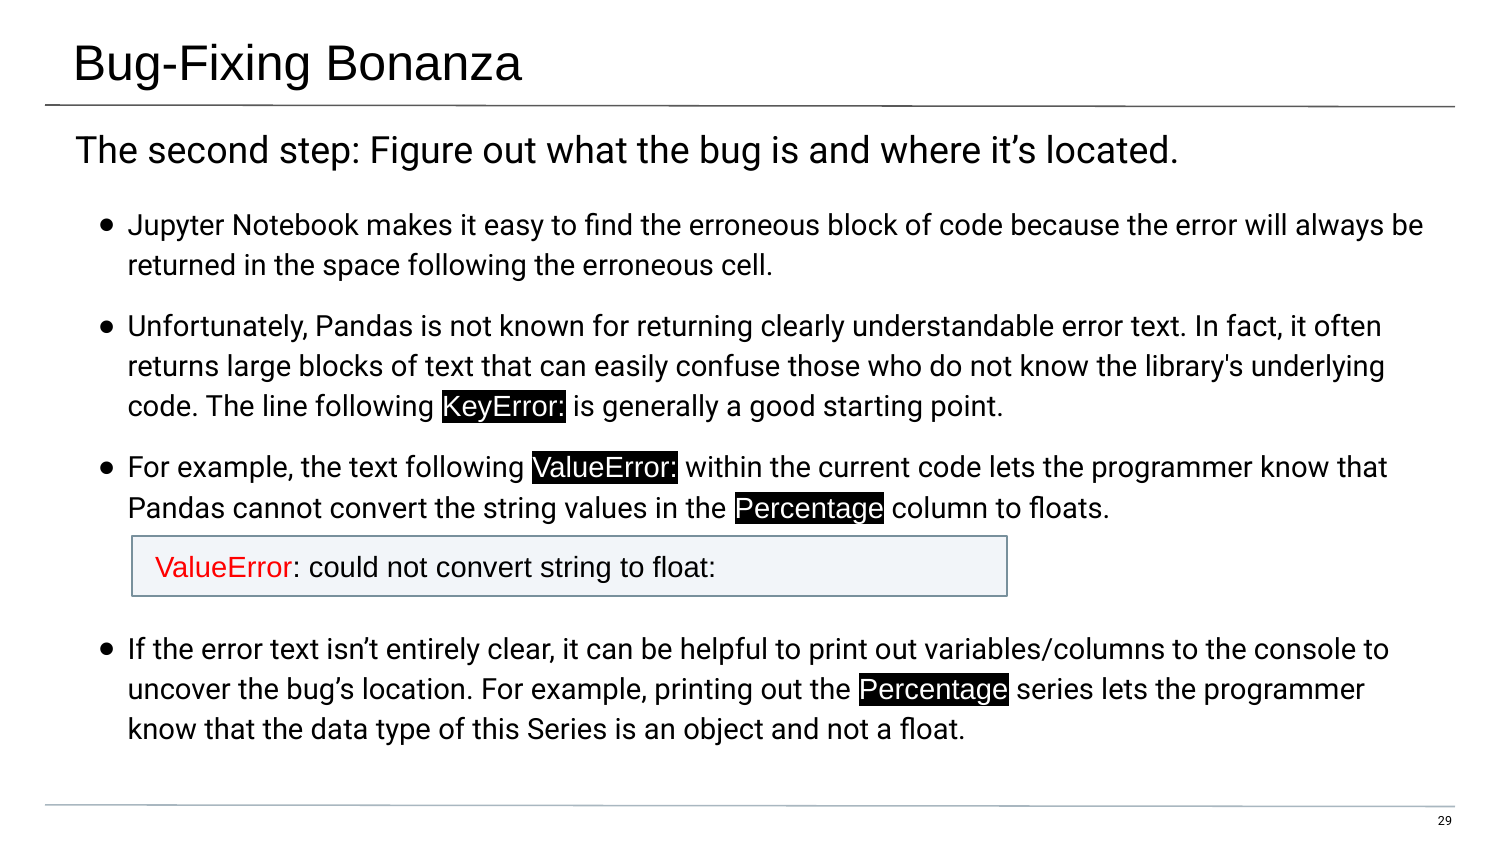

# Bug-Fixing Bonanza
The second step: Figure out what the bug is and where it’s located.
Jupyter Notebook makes it easy to find the erroneous block of code because the error will always be returned in the space following the erroneous cell.
Unfortunately, Pandas is not known for returning clearly understandable error text. In fact, it often returns large blocks of text that can easily confuse those who do not know the library's underlying code. The line following KeyError: is generally a good starting point.
For example, the text following ValueError: within the current code lets the programmer know that Pandas cannot convert the string values in the Percentage column to floats.
If the error text isn’t entirely clear, it can be helpful to print out variables/columns to the console to uncover the bug’s location. For example, printing out the Percentage series lets the programmer know that the data type of this Series is an object and not a float.
 ValueError: could not convert string to float: